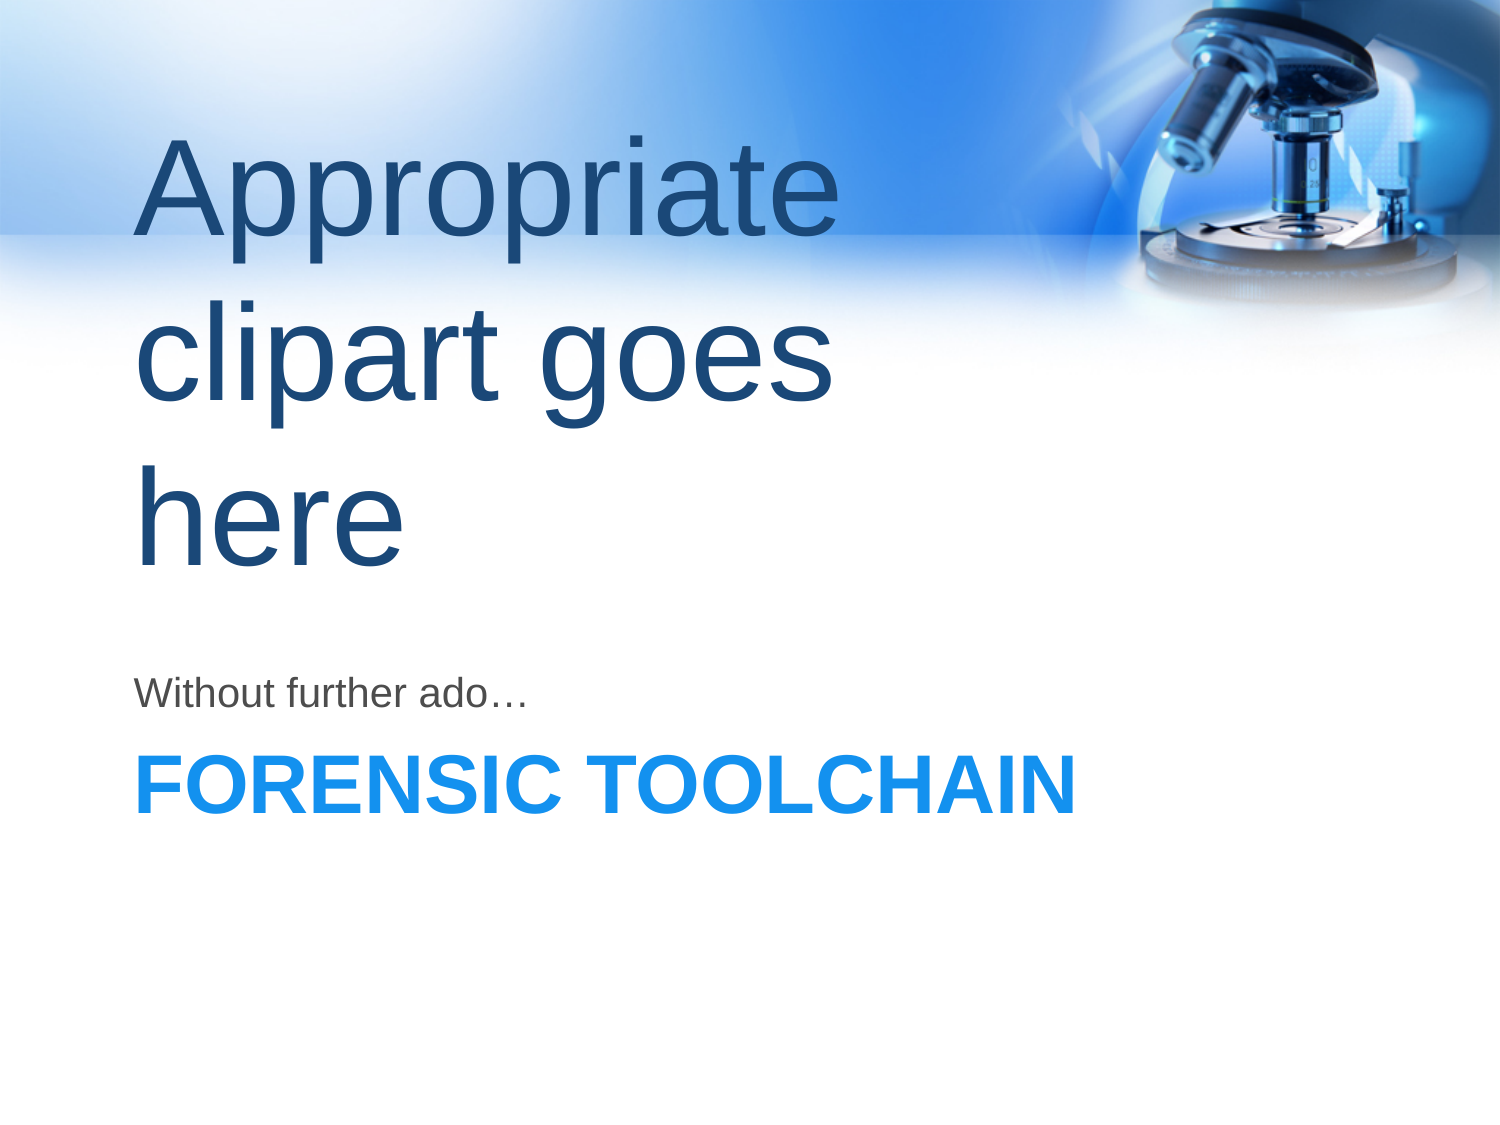

Appropriate clipart goes here
Without further ado…
# Forensic Toolchain